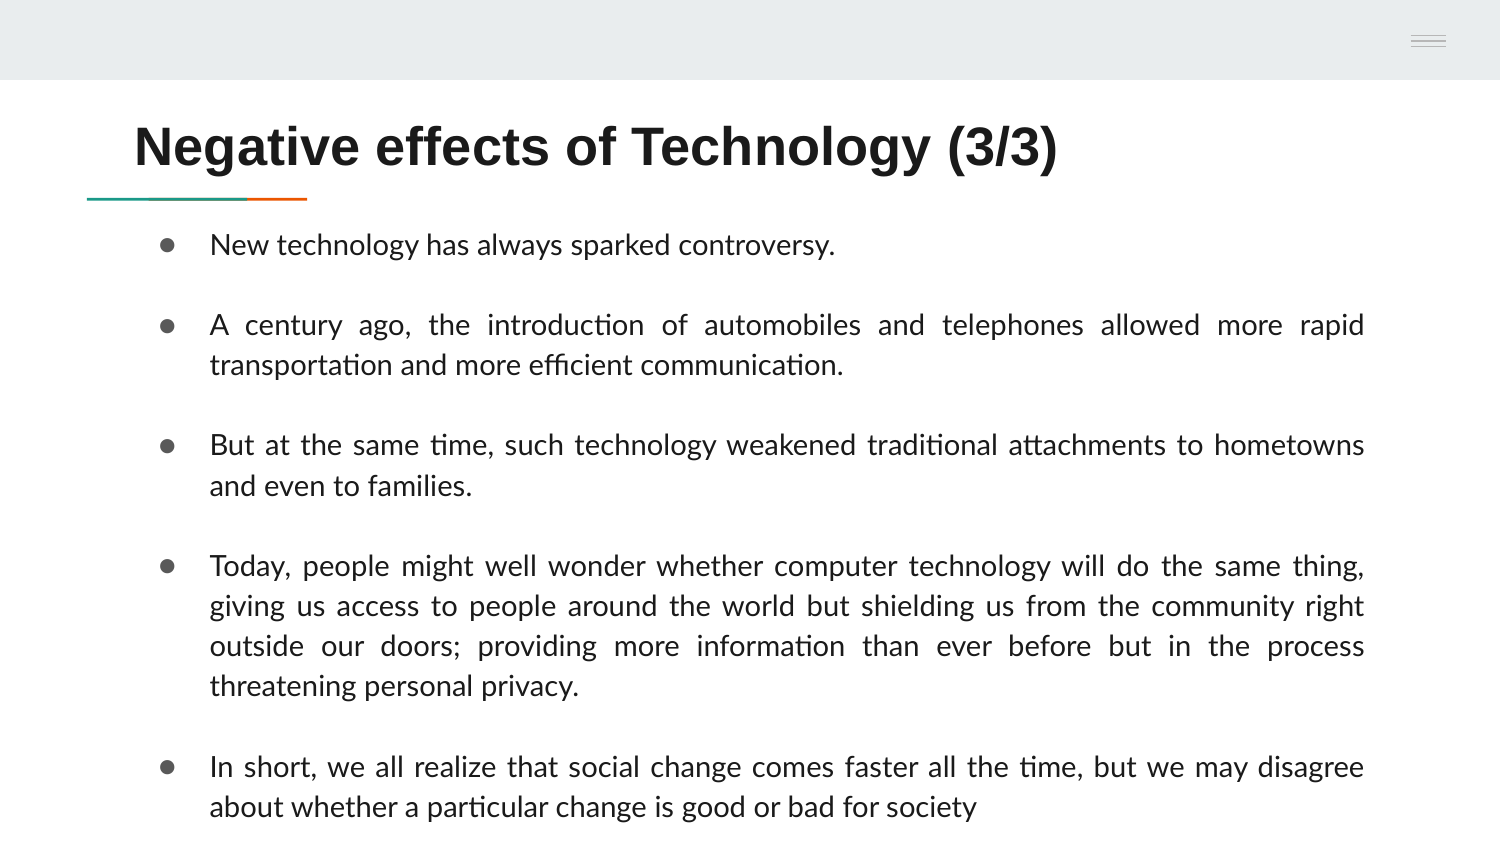

# Negative effects of Technology (3/3)
New technology has always sparked controversy.

A century ago, the introduction of automobiles and telephones allowed more rapid transportation and more efficient communication.

But at the same time, such technology weakened traditional attachments to hometowns and even to families.

Today, people might well wonder whether computer technology will do the same thing, giving us access to people around the world but shielding us from the community right outside our doors; providing more information than ever before but in the process threatening personal privacy.

In short, we all realize that social change comes faster all the time, but we may disagree about whether a particular change is good or bad for society